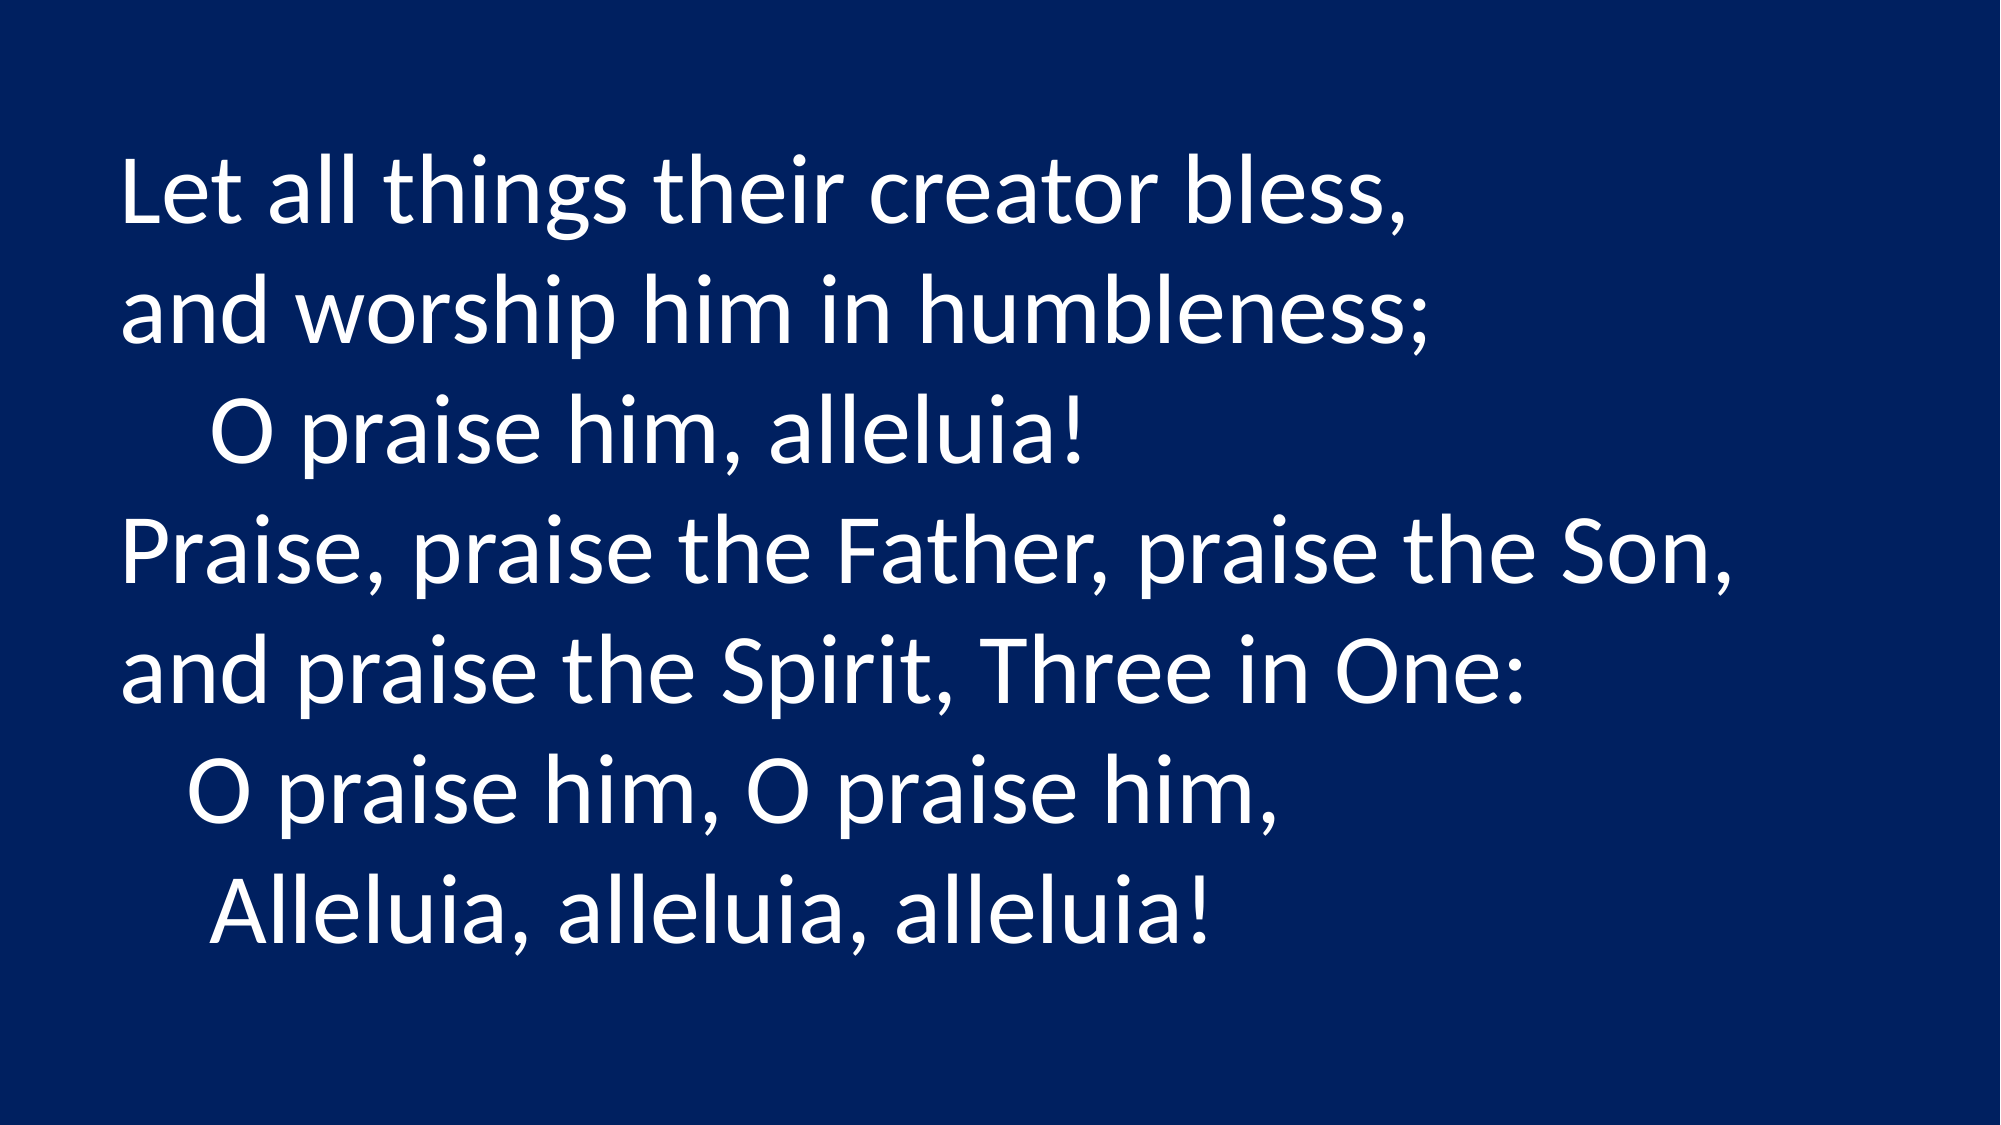

Let all things their creator bless,
and worship him in humbleness;
    O praise him, alleluia!
Praise, praise the Father, praise the Son,
and praise the Spirit, Three in One:
   O praise him, O praise him,
    Alleluia, alleluia, alleluia!